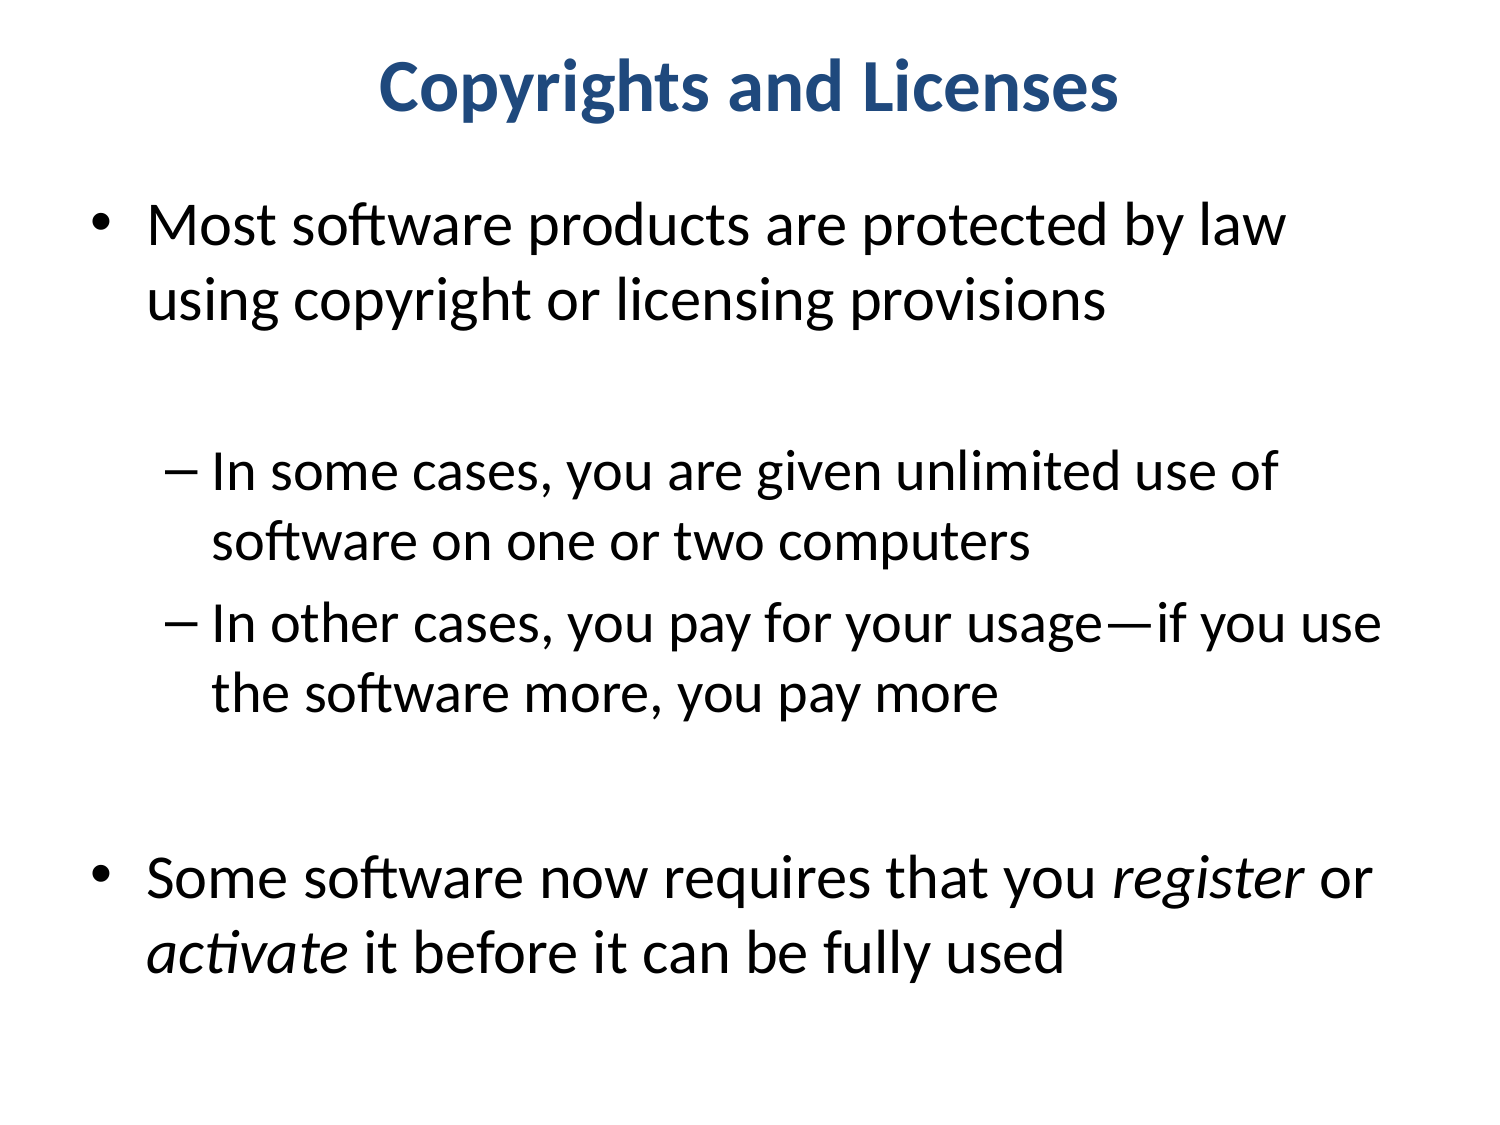

# Copyrights and Licenses
Most software products are protected by law using copyright or licensing provisions

In some cases, you are given unlimited use of software on one or two computers
In other cases, you pay for your usage—if you use the software more, you pay more

Some software now requires that you register or activate it before it can be fully used